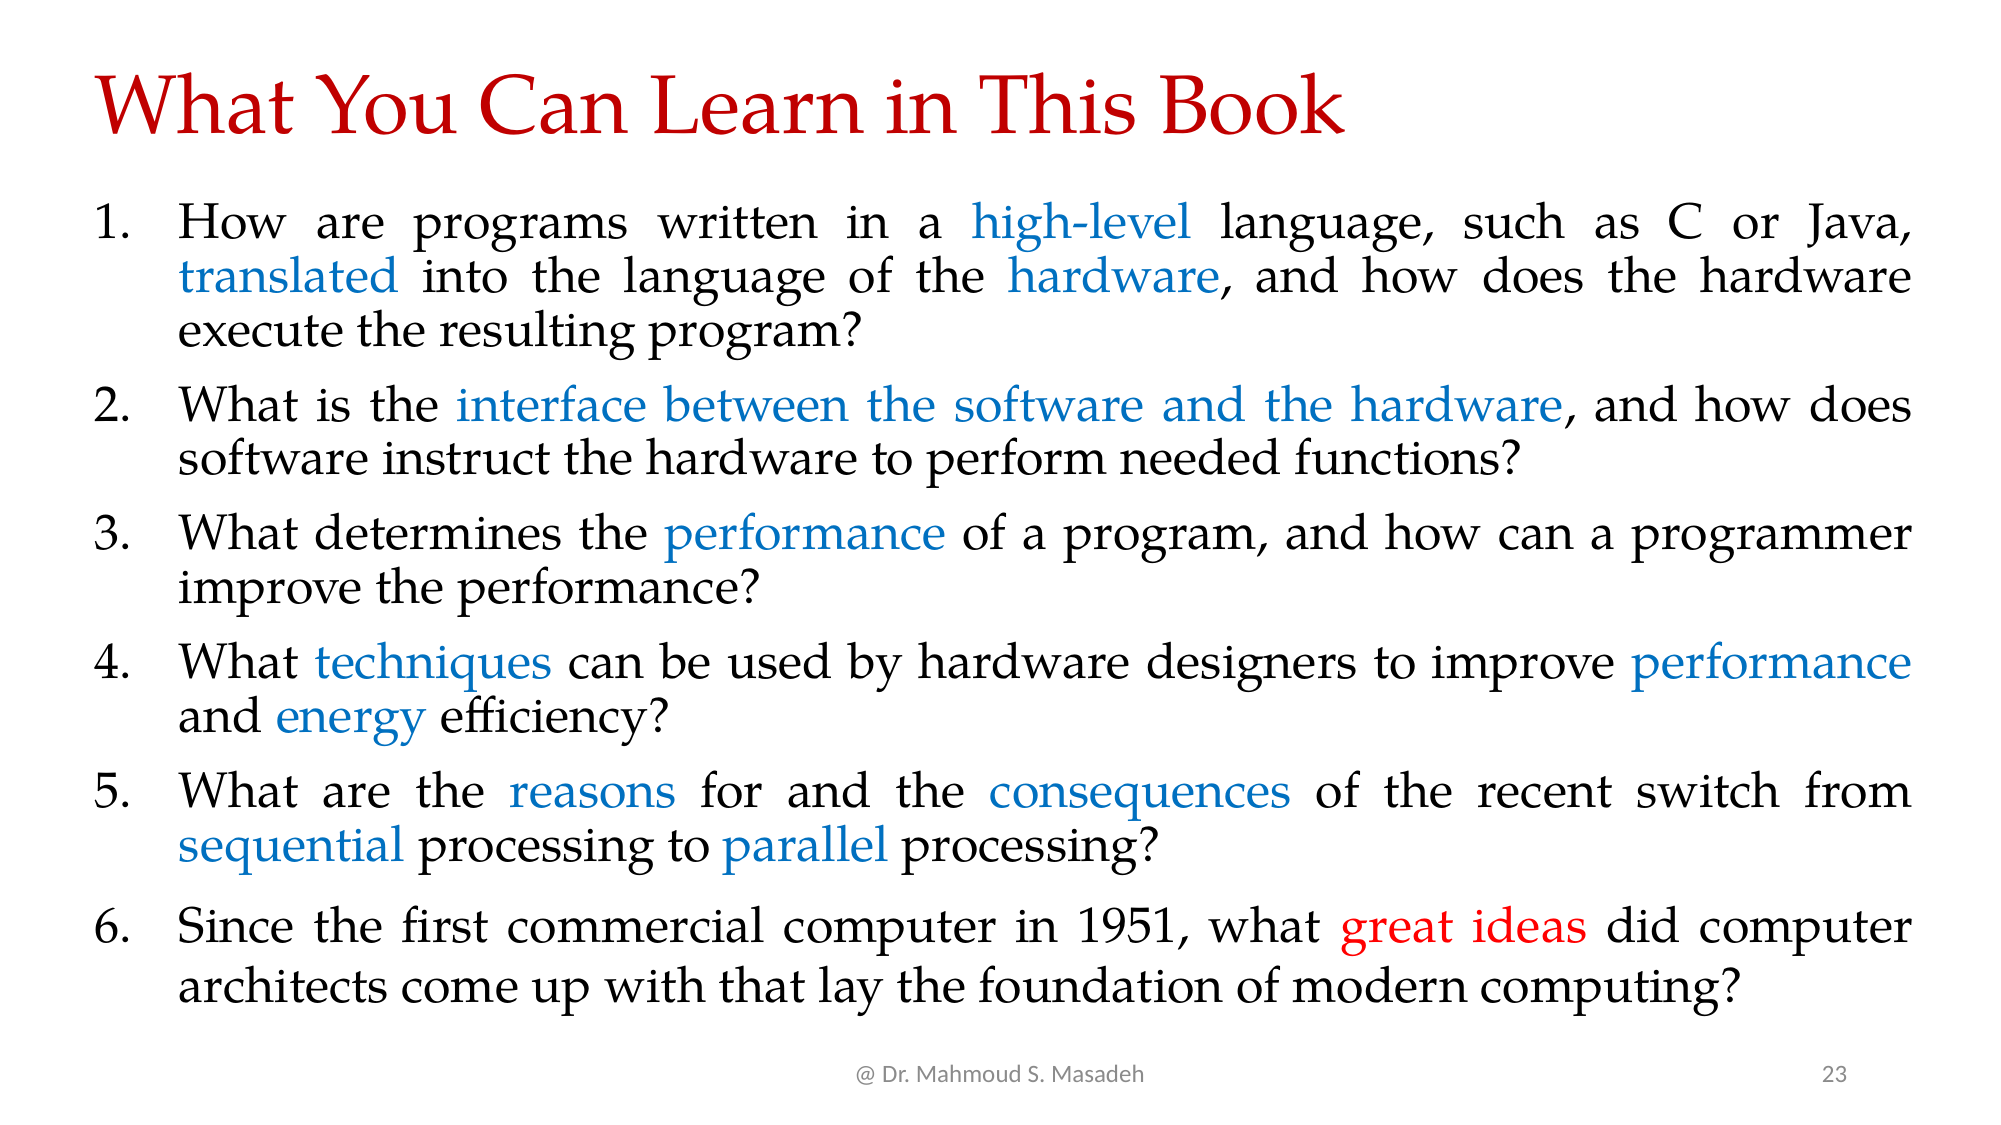

# What You Can Learn in This Book
How are programs written in a high-level language, such as C or Java, translated into the language of the hardware, and how does the hardware execute the resulting program?
What is the interface between the software and the hardware, and how does software instruct the hardware to perform needed functions?
What determines the performance of a program, and how can a programmer improve the performance?
What techniques can be used by hardware designers to improve performance and energy efficiency?
What are the reasons for and the consequences of the recent switch from sequential processing to parallel processing?
Since the first commercial computer in 1951, what great ideas did computer architects come up with that lay the foundation of modern computing?
@ Dr. Mahmoud S. Masadeh
23